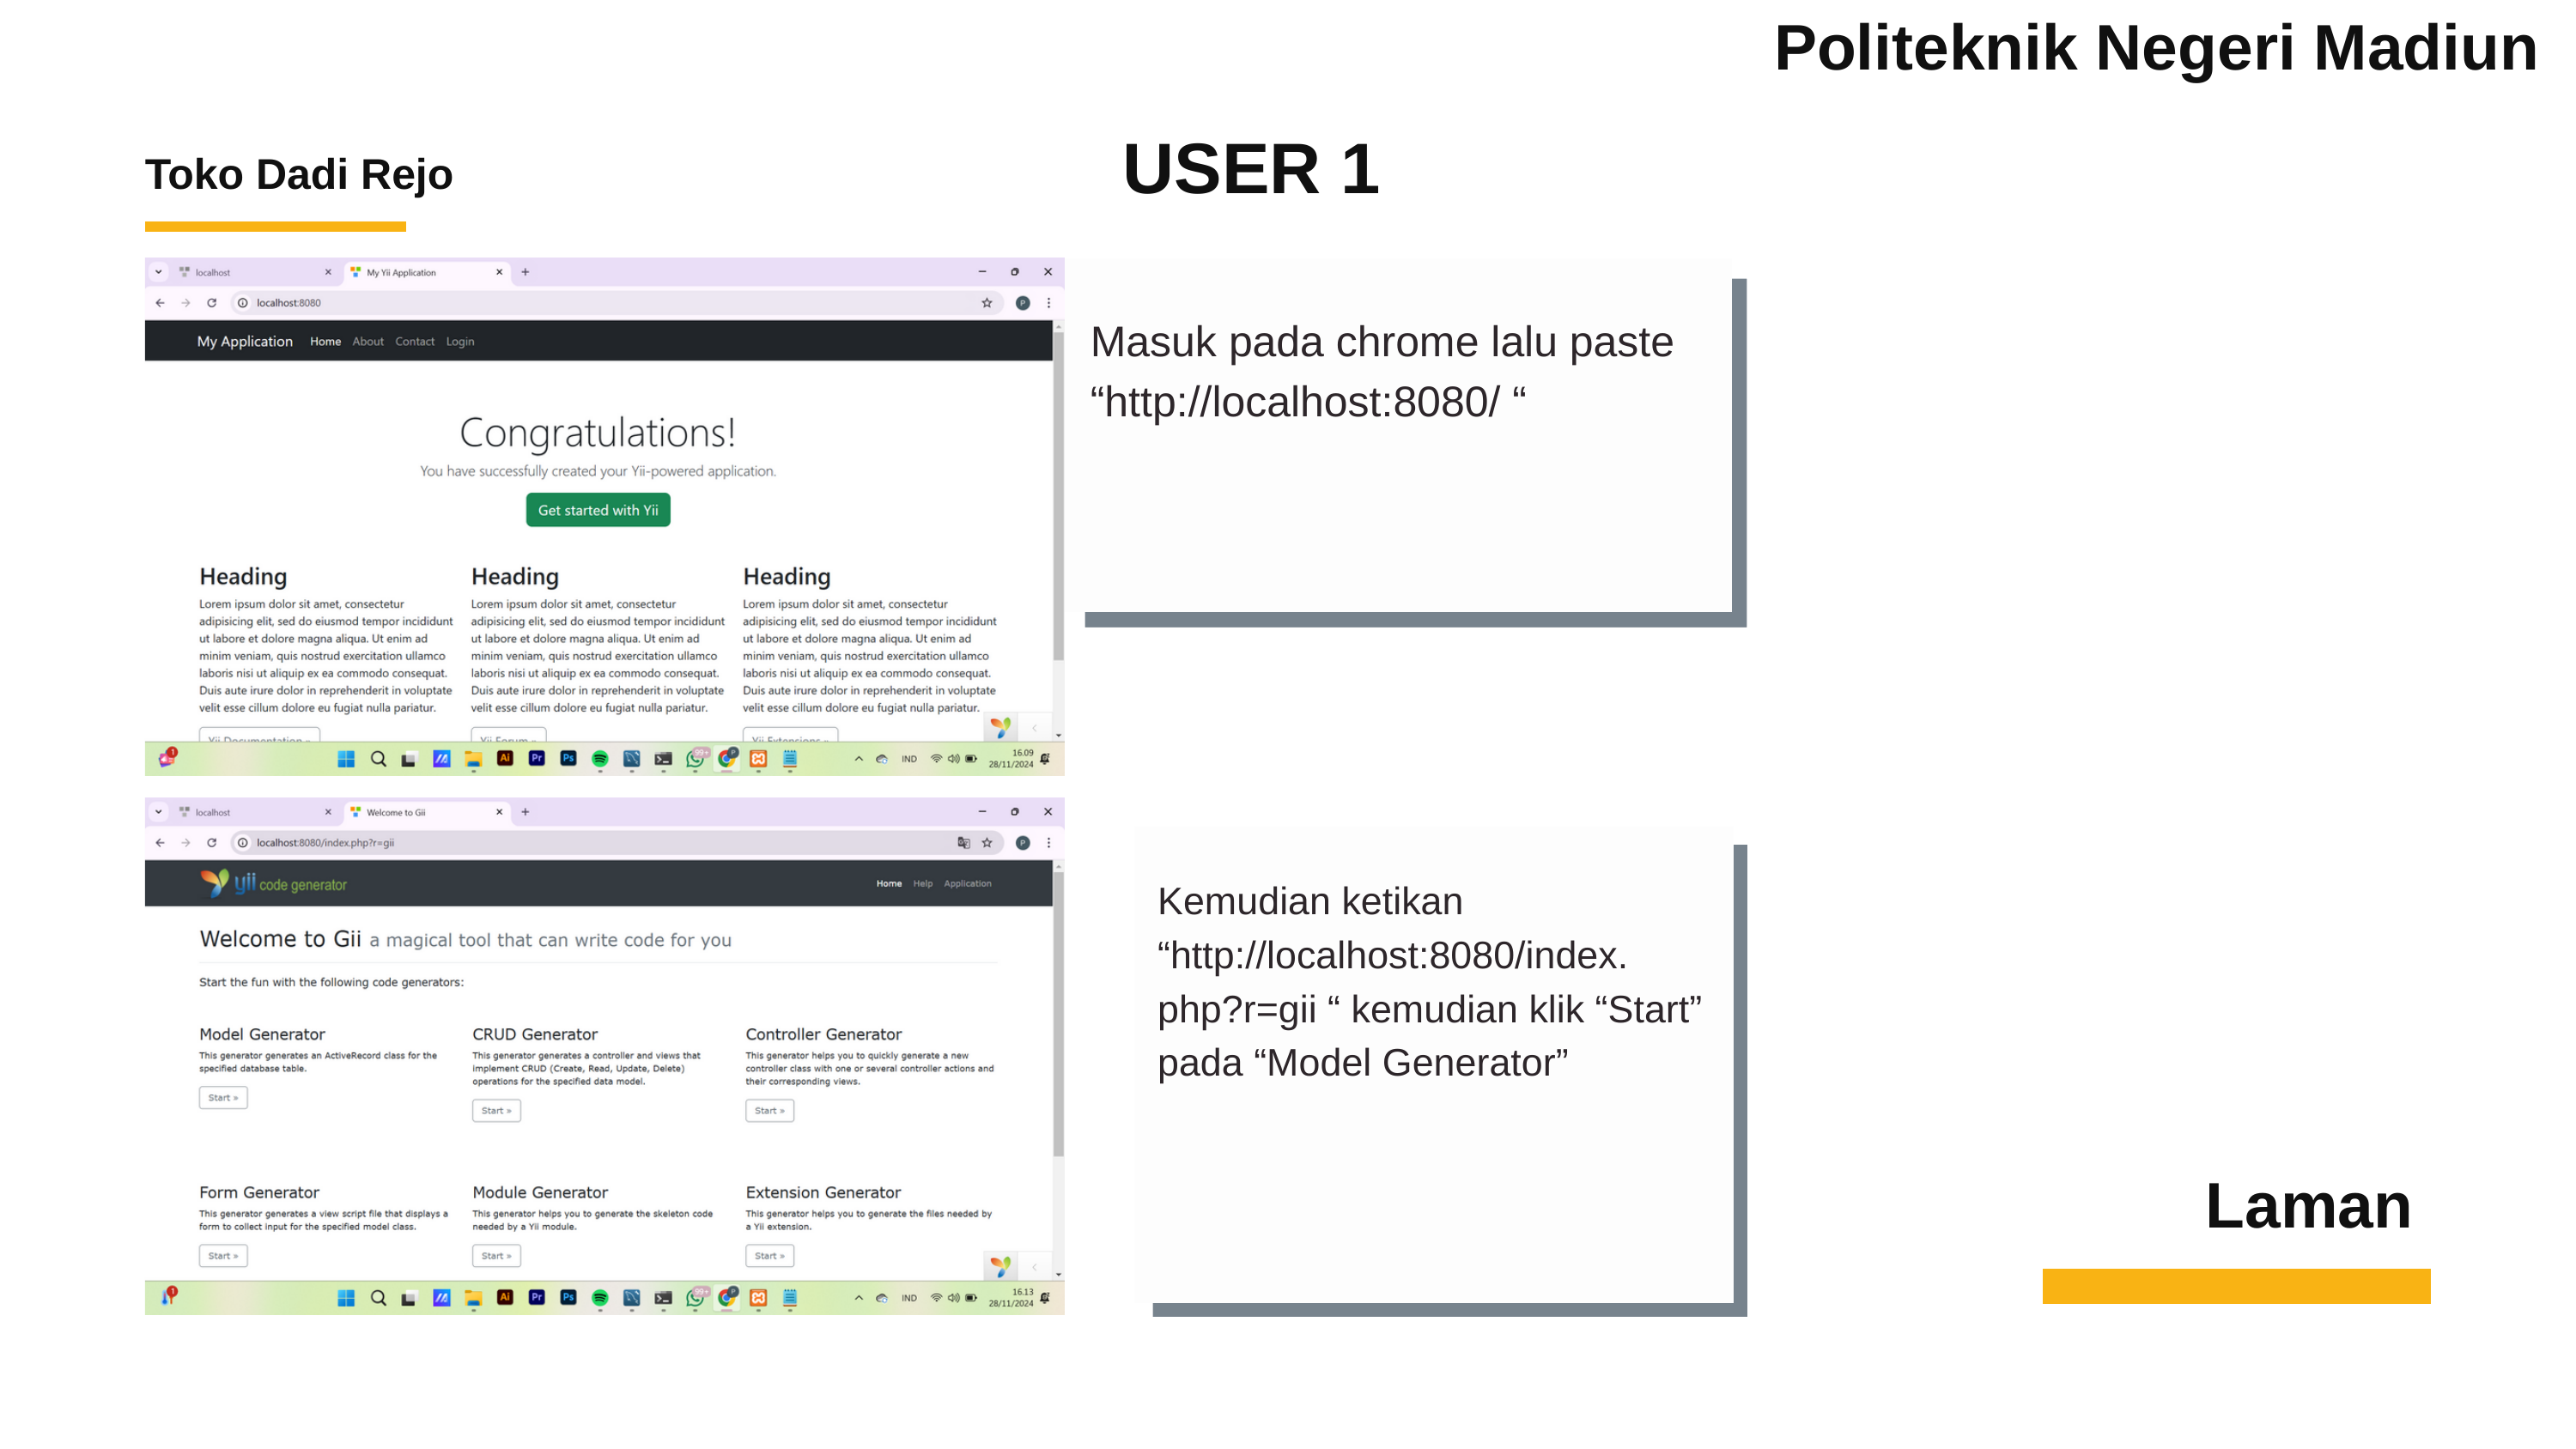

Politeknik Negeri Madiun
USER 1
Toko Dadi Rejo

Masuk pada chrome lalu paste “http://localhost:8080/ “

Kemudian ketikan “http://localhost:8080/index.
php?r=gii “ kemudian klik “Start” pada “Model Generator”

Laman